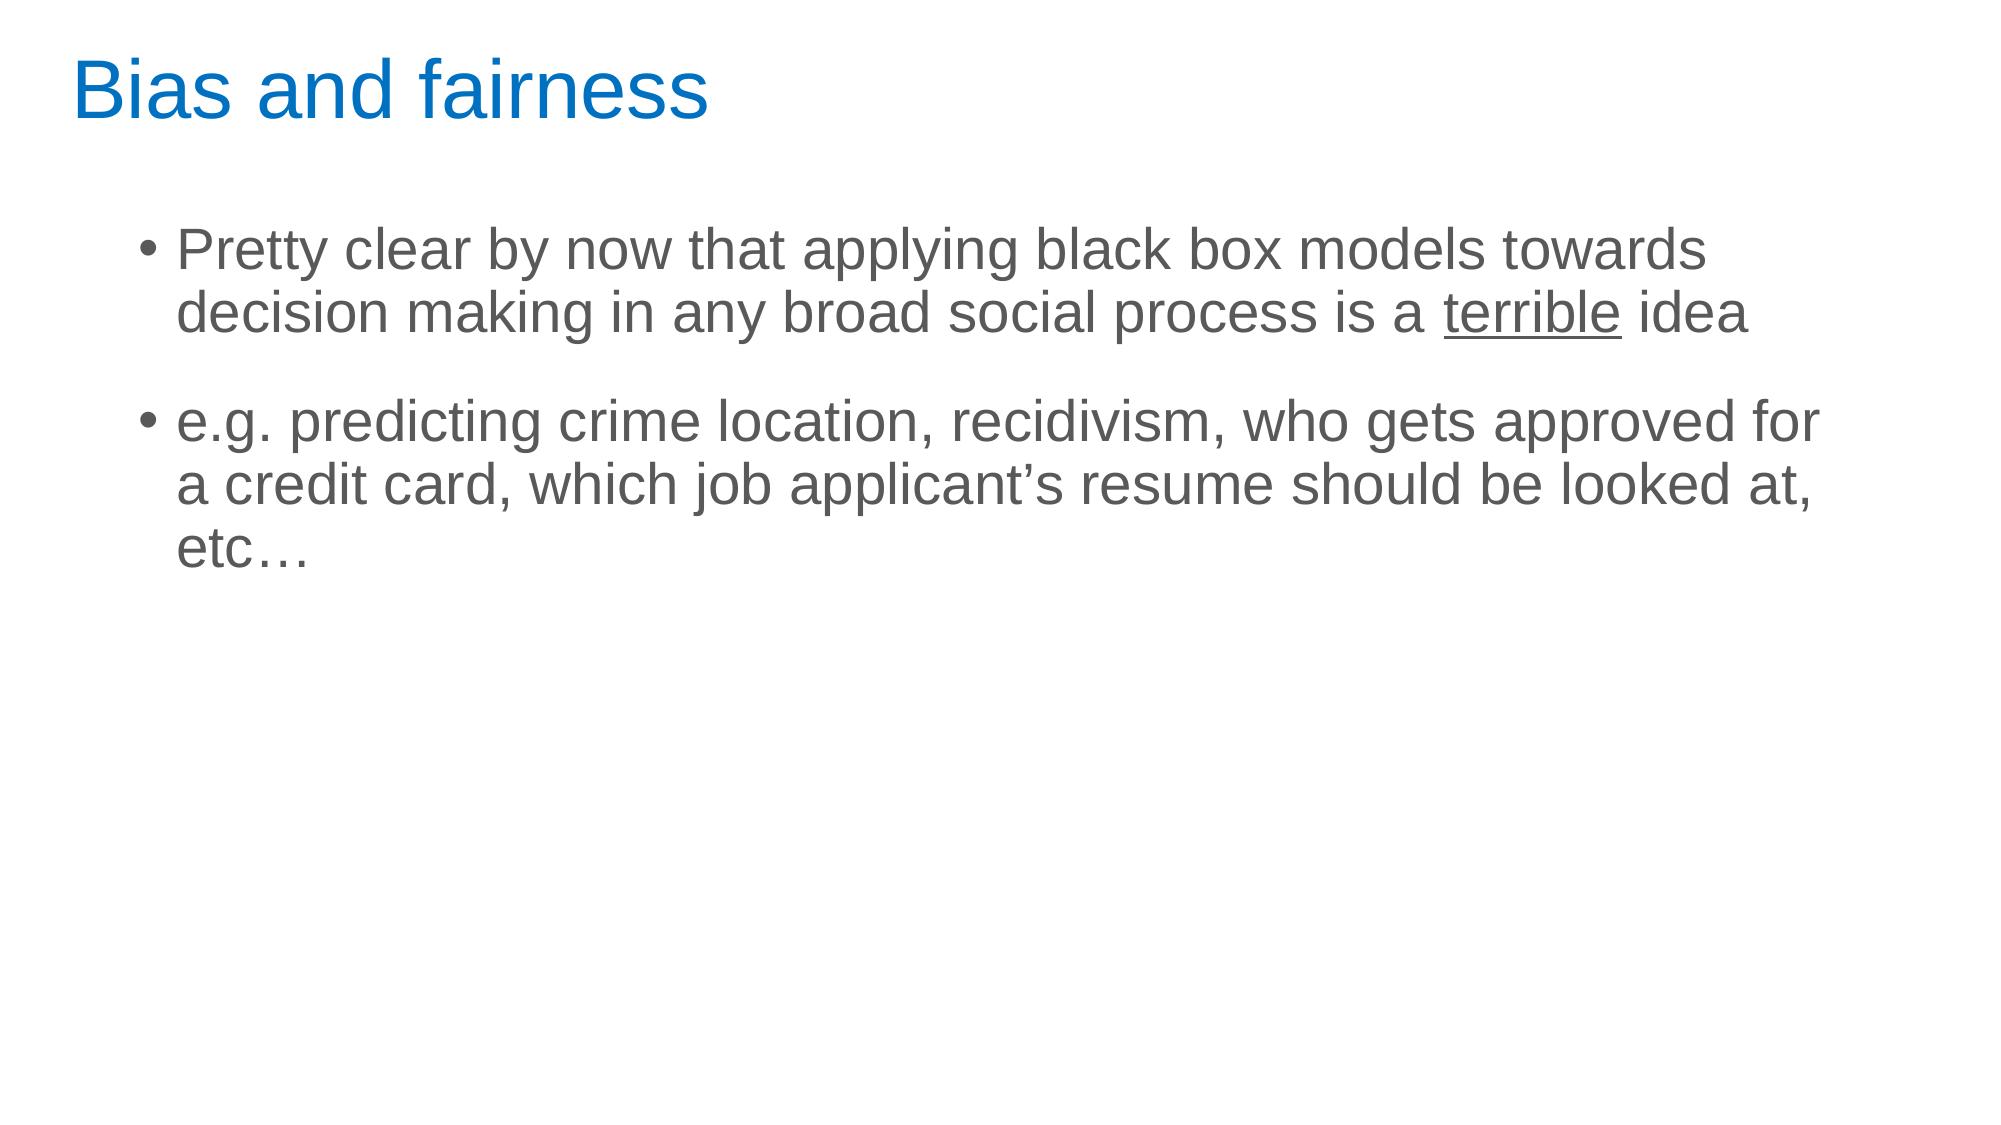

# Bias and fairness
Pretty clear by now that applying black box models towards decision making in any broad social process is a terrible idea
e.g. predicting crime location, recidivism, who gets approved for a credit card, which job applicant’s resume should be looked at, etc…